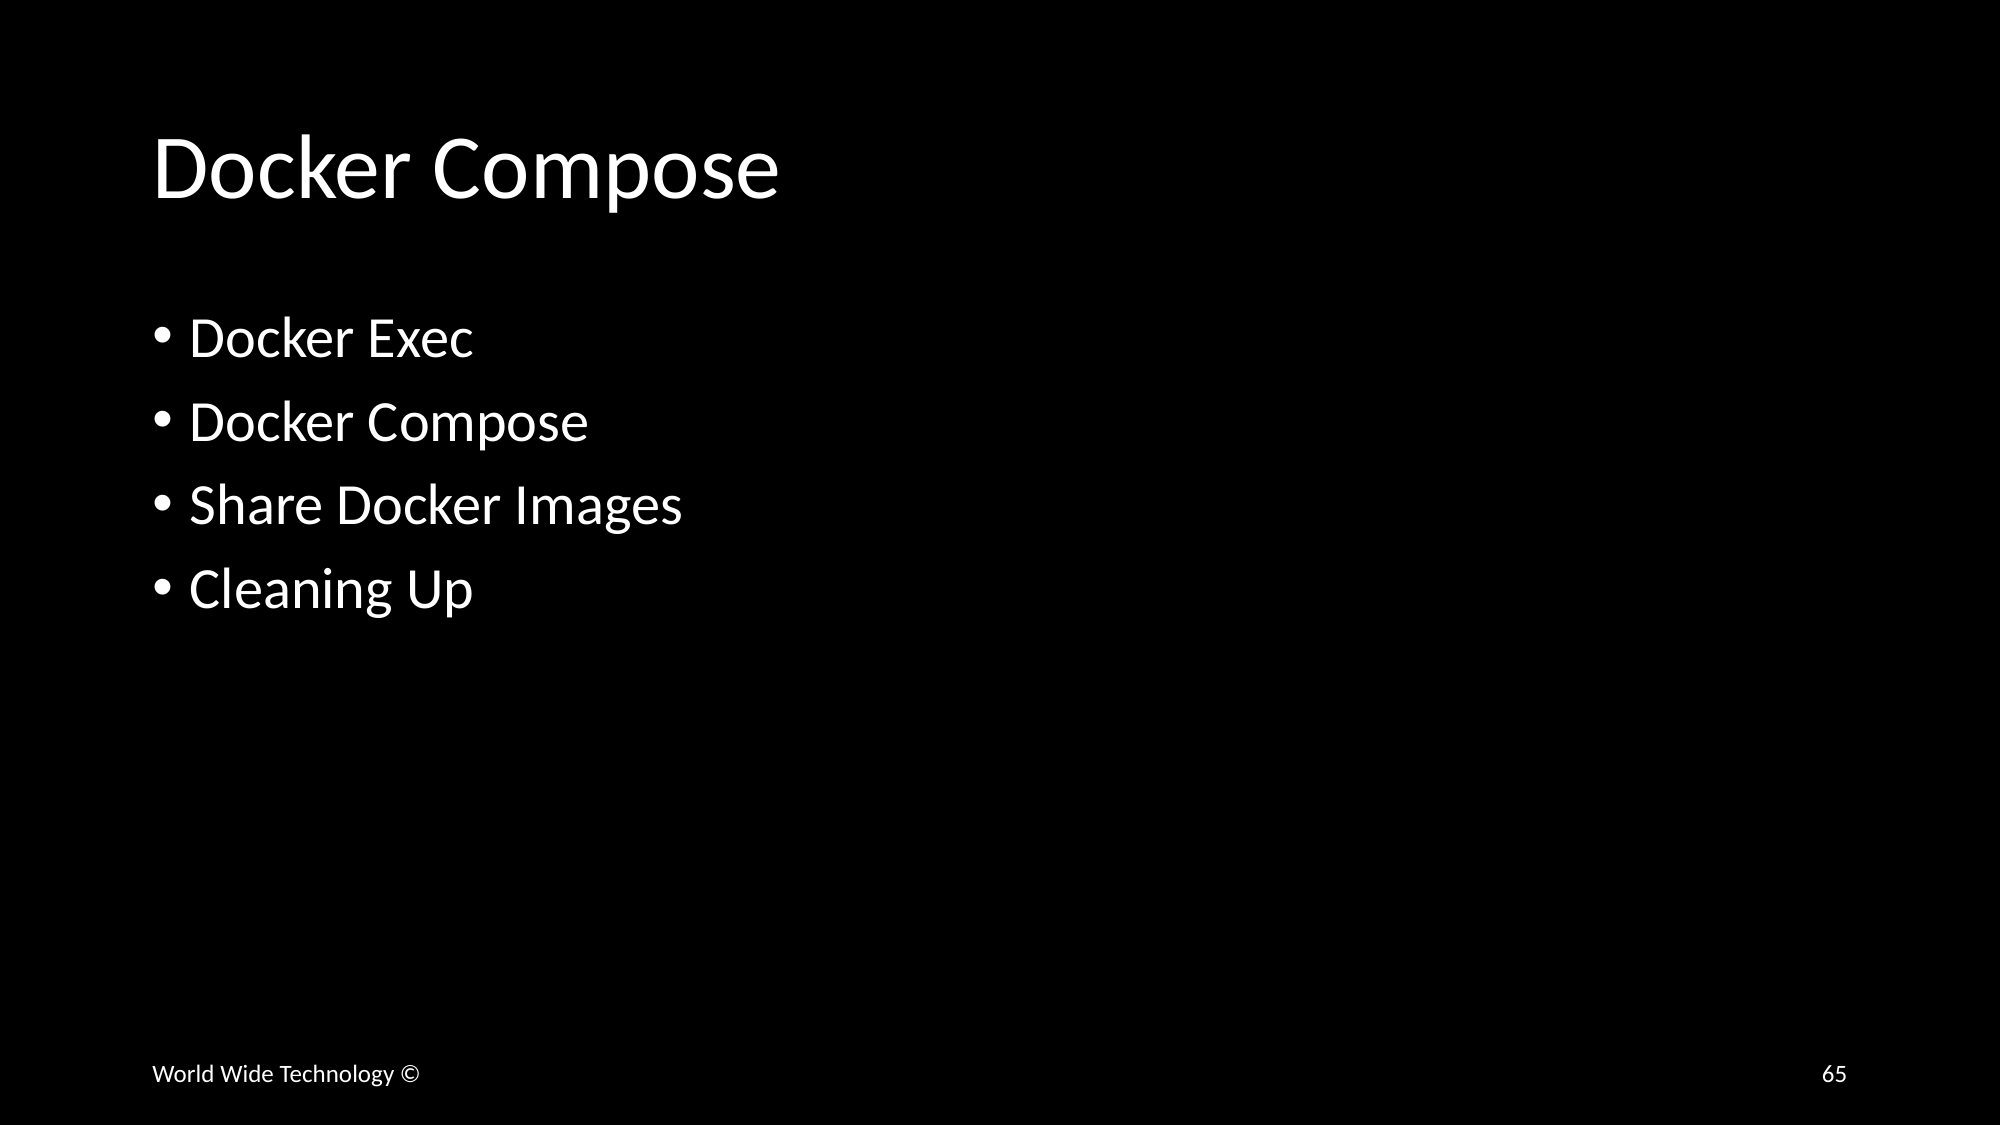

# Docker Compose
Docker Exec
Docker Compose
Share Docker Images
Cleaning Up
World Wide Technology ©
65